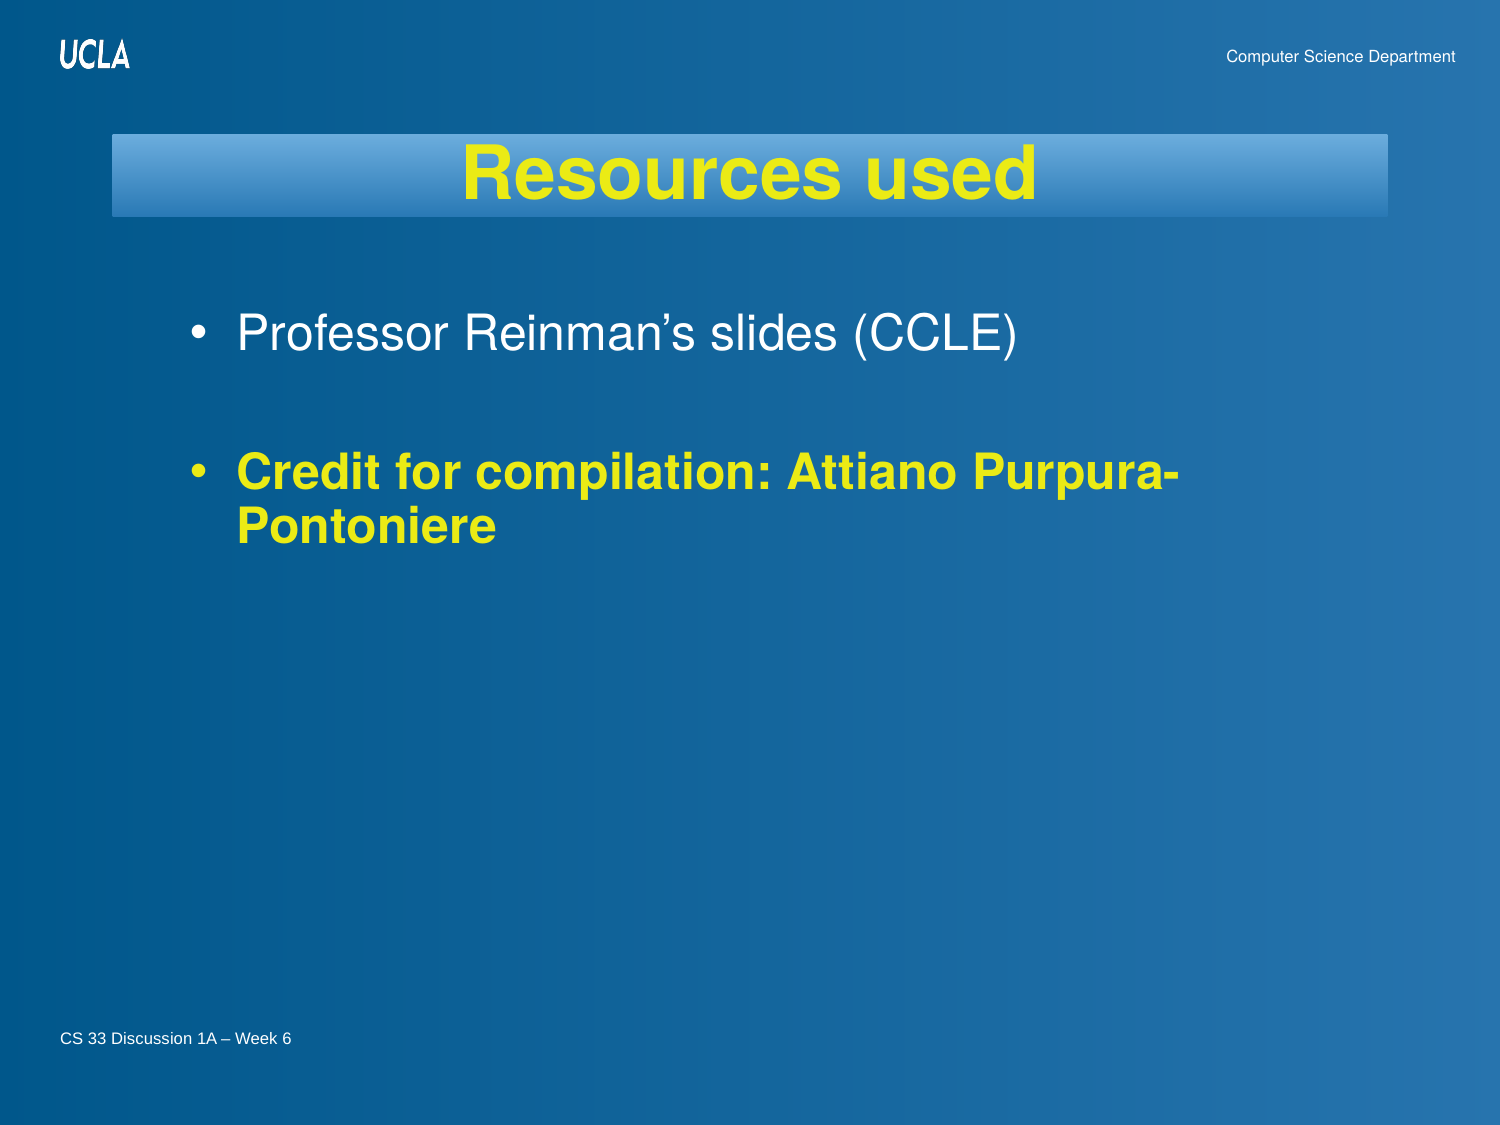

# Resources used
Professor Reinman’s slides (CCLE)

Credit for compilation: Attiano Purpura-Pontoniere